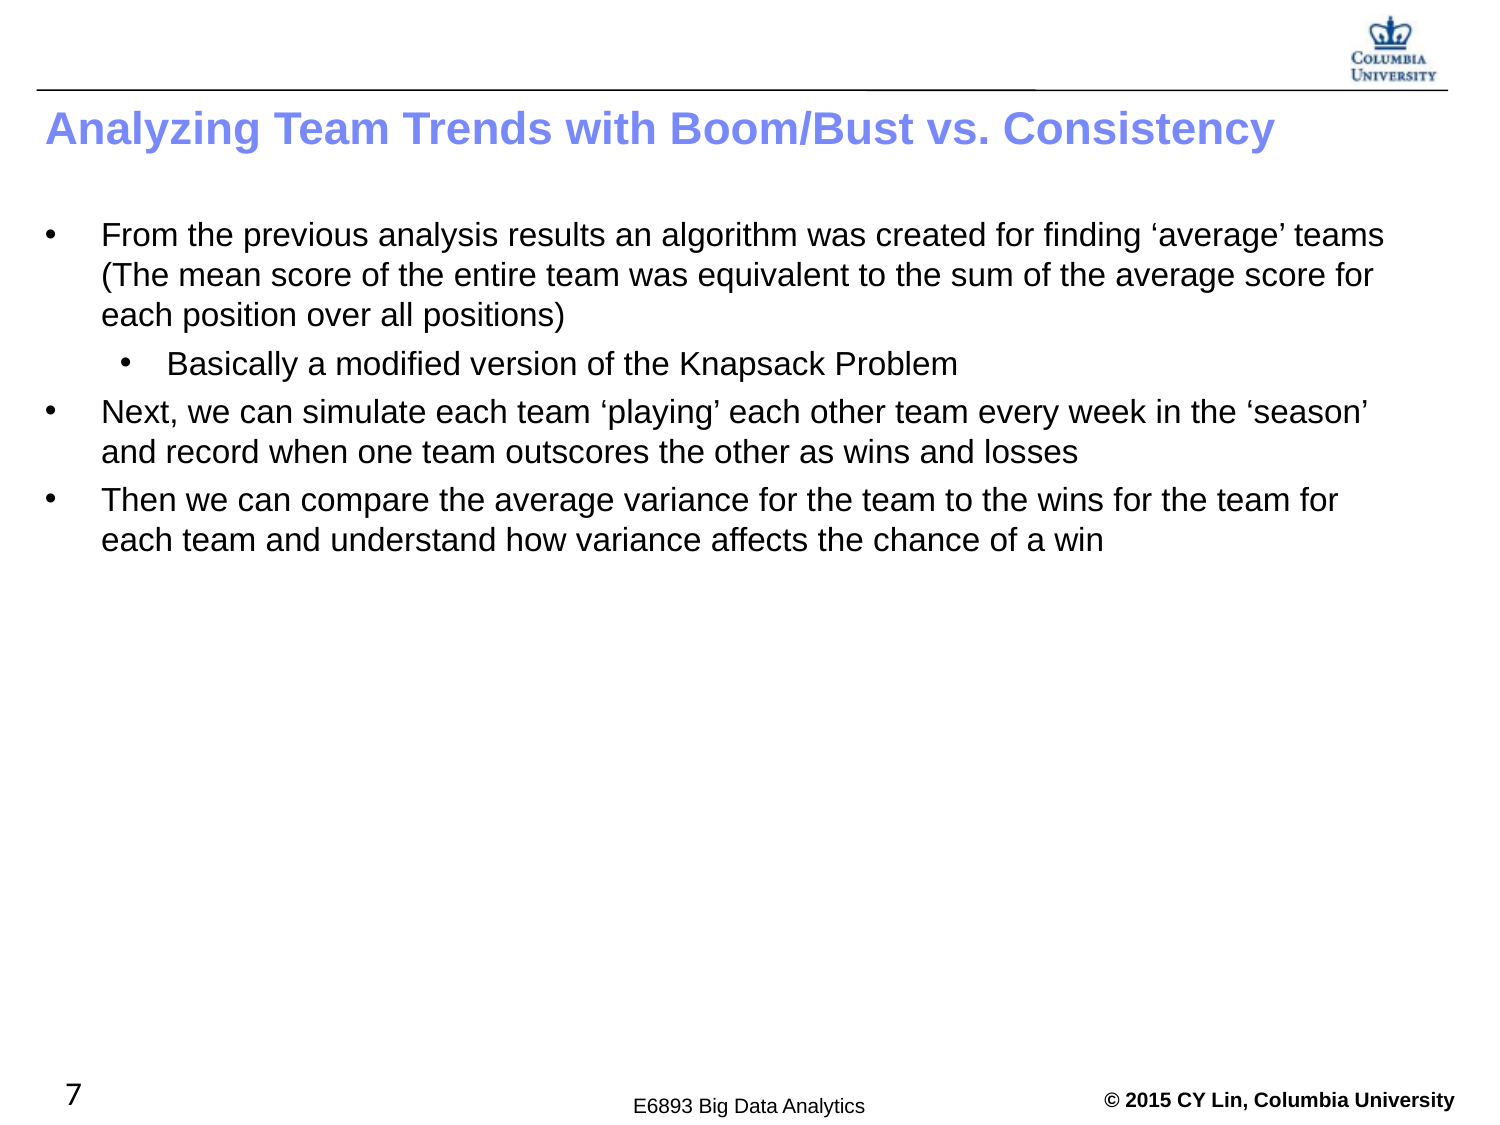

# Analyzing Team Trends with Boom/Bust vs. Consistency
From the previous analysis results an algorithm was created for finding ‘average’ teams (The mean score of the entire team was equivalent to the sum of the average score for each position over all positions)
Basically a modified version of the Knapsack Problem
Next, we can simulate each team ‘playing’ each other team every week in the ‘season’ and record when one team outscores the other as wins and losses
Then we can compare the average variance for the team to the wins for the team for each team and understand how variance affects the chance of a win
7